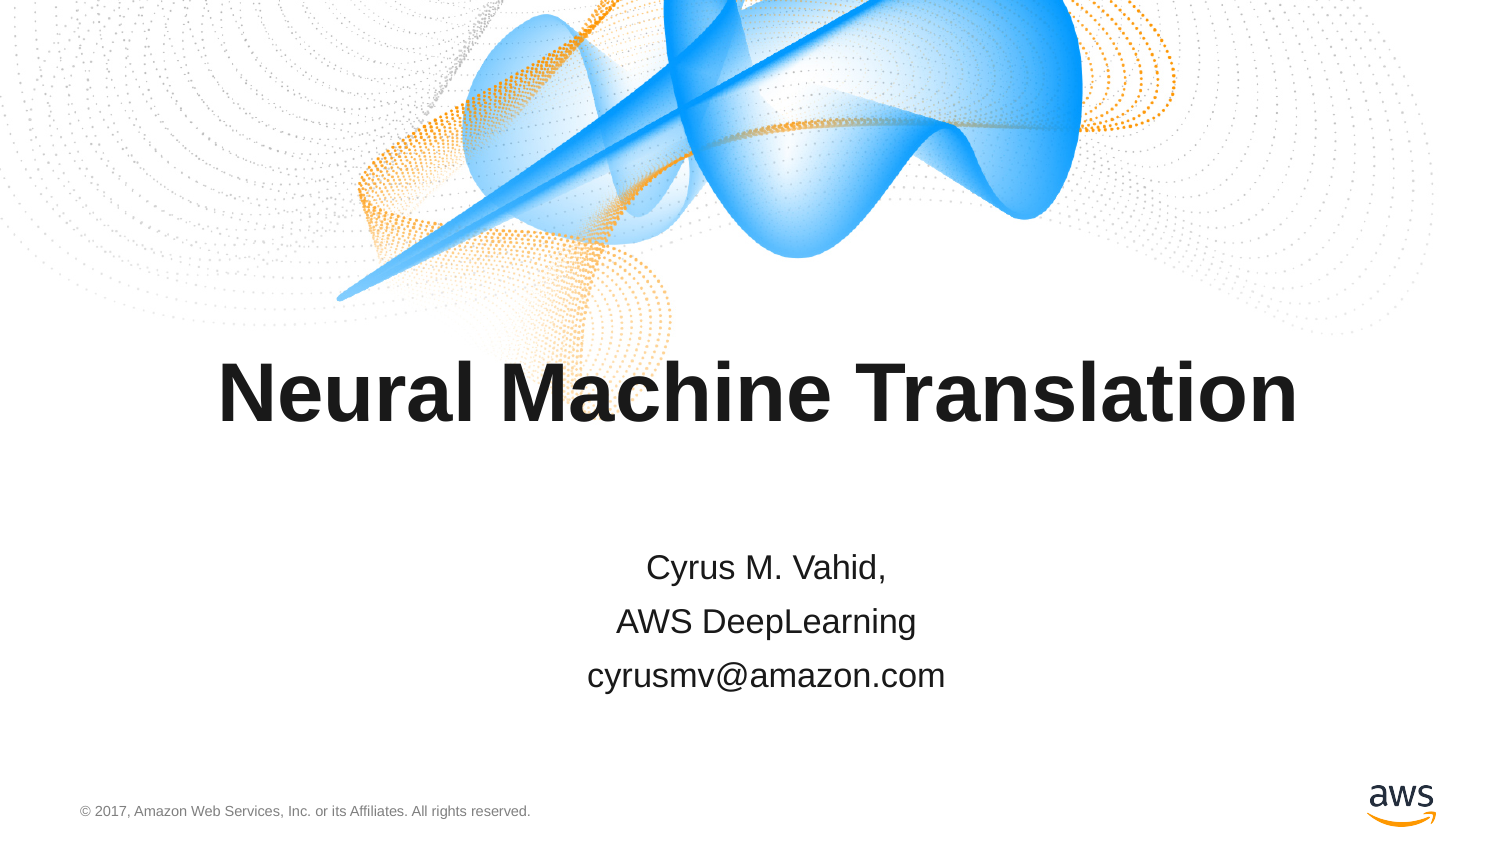

Neural Machine Translation
Cyrus M. Vahid,
AWS DeepLearning
cyrusmv@amazon.com